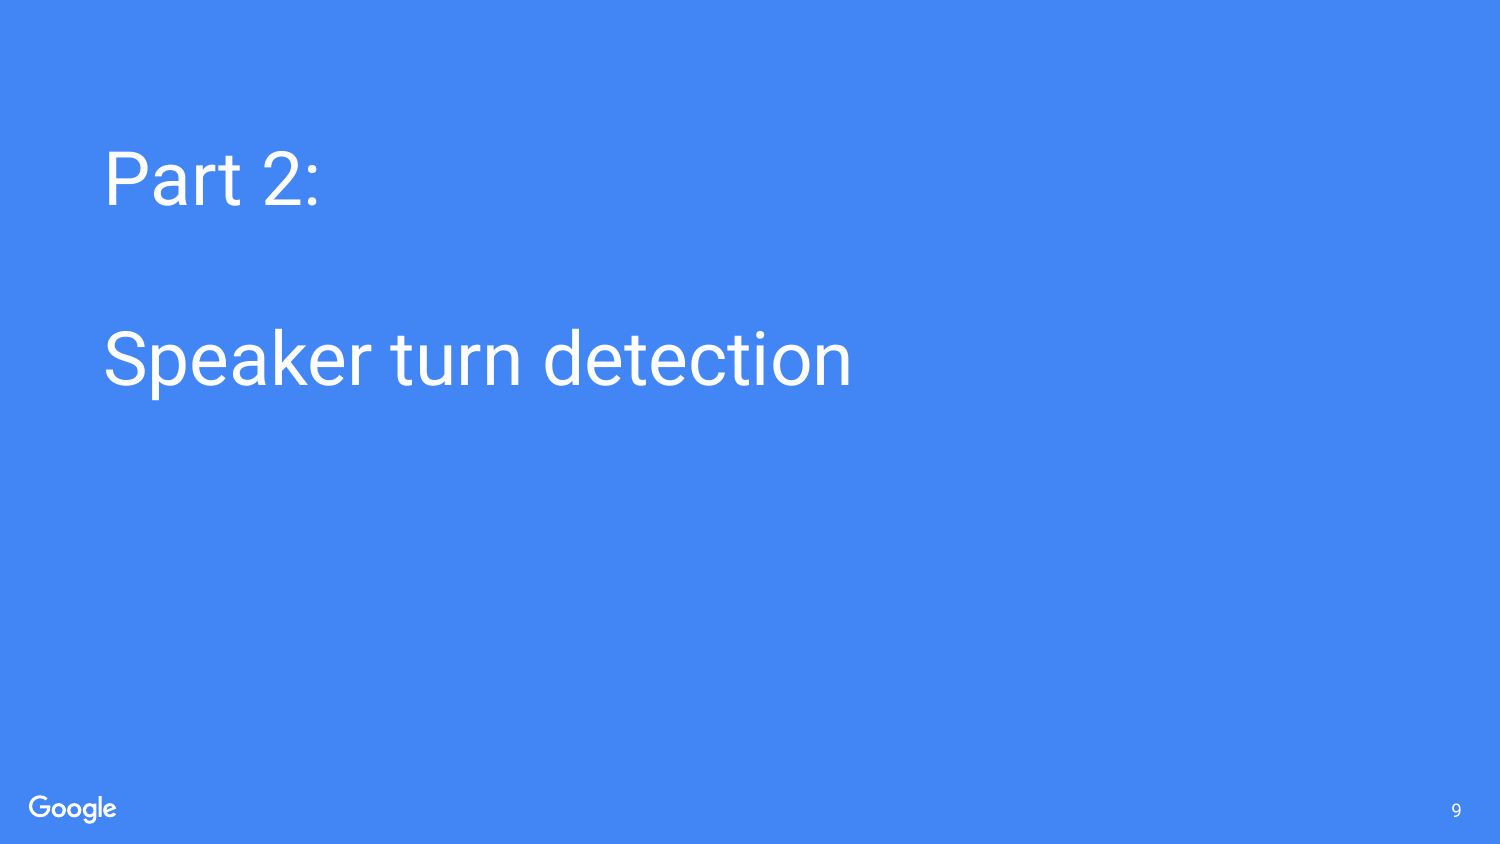

# Part 2:

Speaker turn detection
9